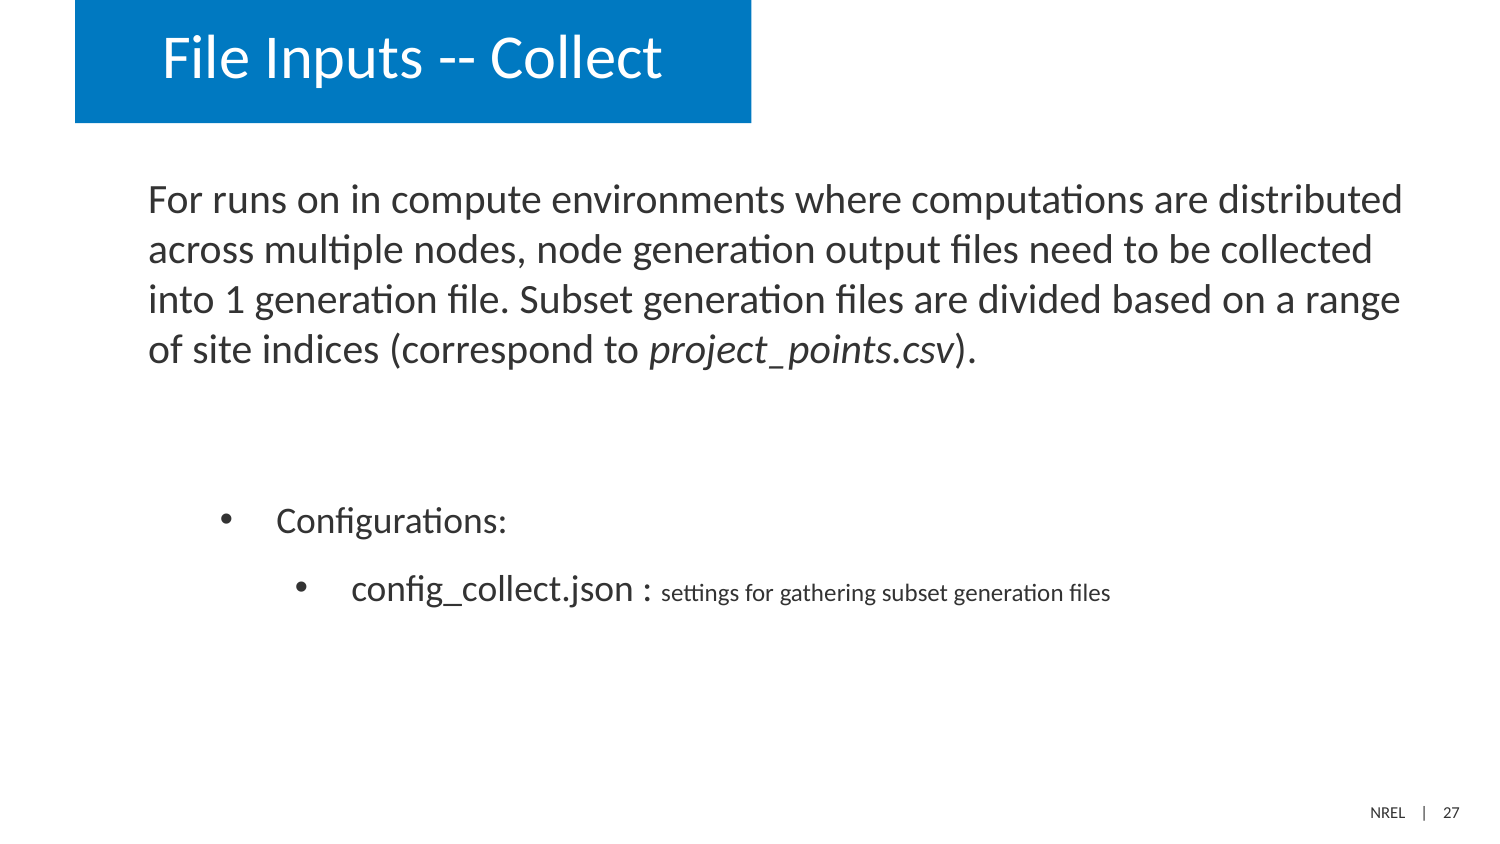

# File Inputs -- Collect
For runs on in compute environments where computations are distributed across multiple nodes, node generation output files need to be collected into 1 generation file. Subset generation files are divided based on a range of site indices (correspond to project_points.csv).
Configurations:
config_collect.json : settings for gathering subset generation files